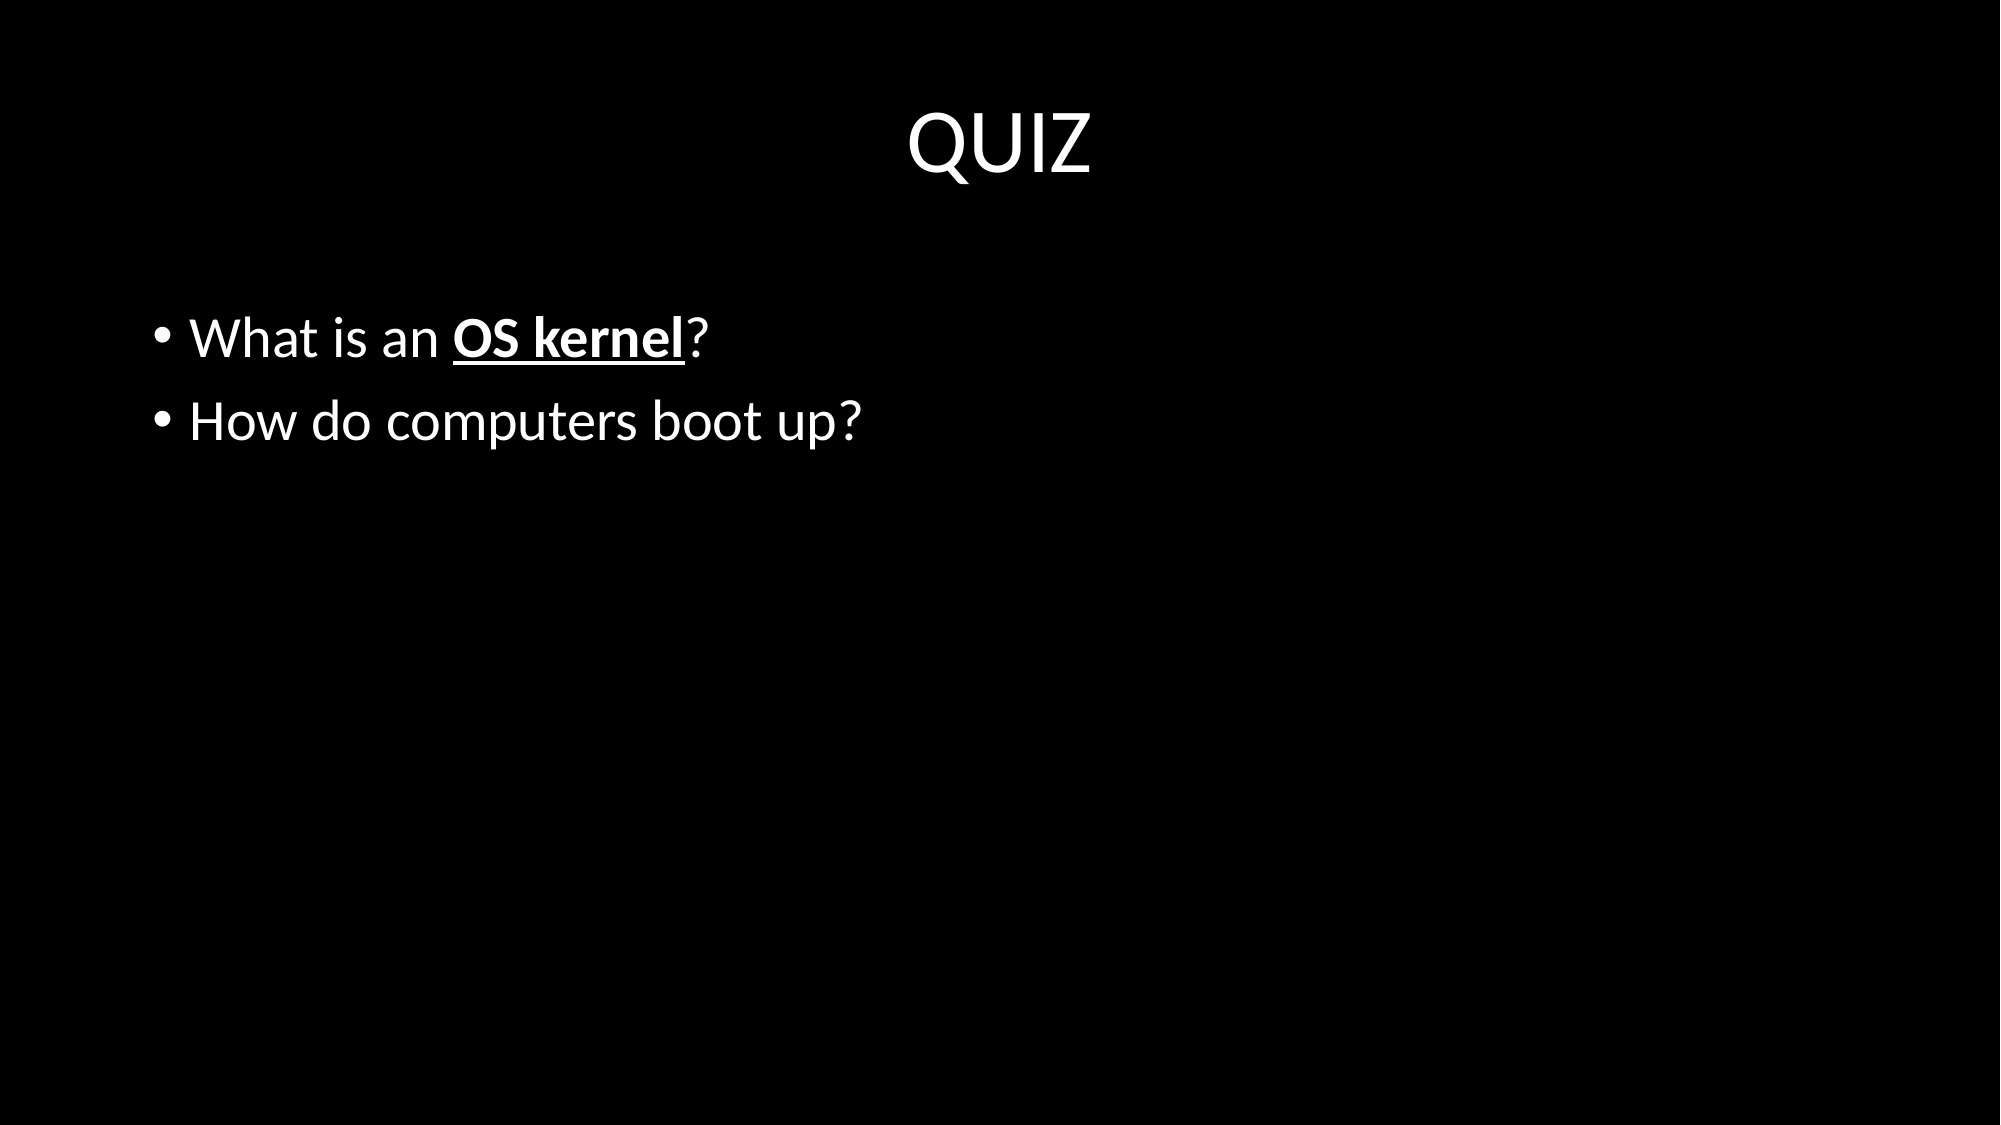

# QUIZ
What is an OS kernel?
How do computers boot up?